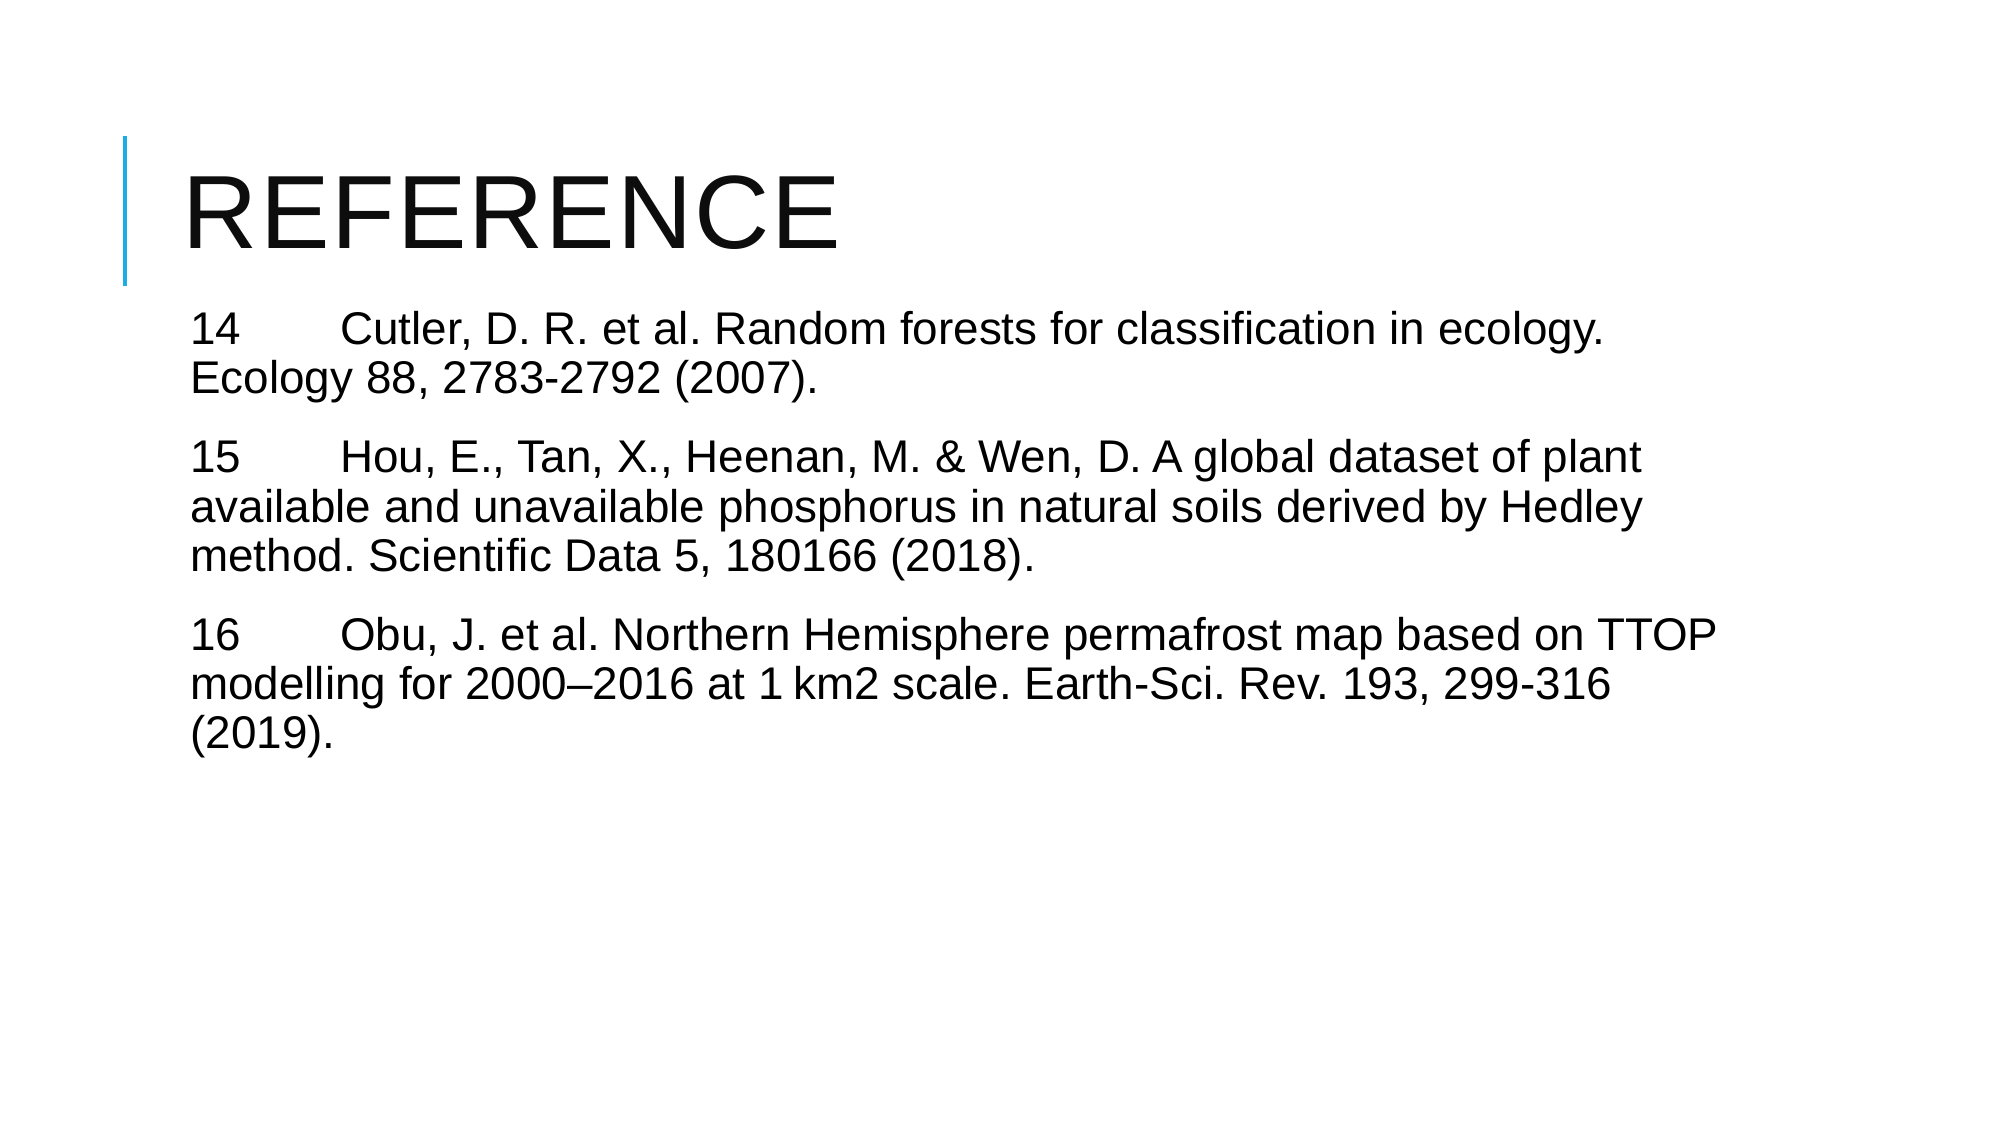

# Reference
14	Cutler, D. R. et al. Random forests for classification in ecology. Ecology 88, 2783-2792 (2007).
15	Hou, E., Tan, X., Heenan, M. & Wen, D. A global dataset of plant available and unavailable phosphorus in natural soils derived by Hedley method. Scientific Data 5, 180166 (2018).
16	Obu, J. et al. Northern Hemisphere permafrost map based on TTOP modelling for 2000–2016 at 1 km2 scale. Earth-Sci. Rev. 193, 299-316 (2019).